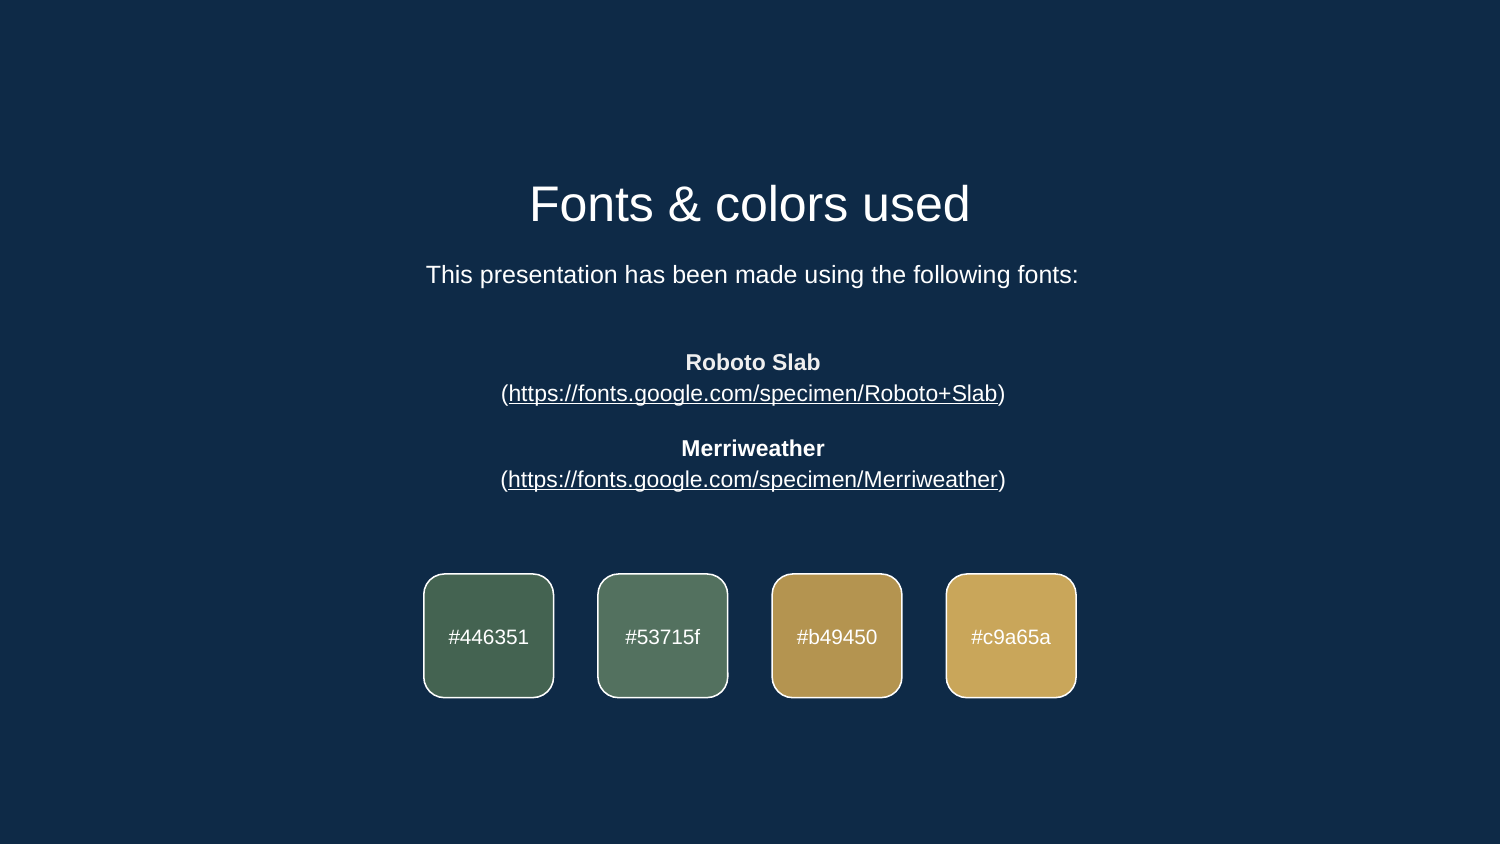

Fonts & colors used
This presentation has been made using the following fonts:

Roboto Slab
(https://fonts.google.com/specimen/Roboto+Slab)

Merriweather
(https://fonts.google.com/specimen/Merriweather)

#446351
#53715f
#b49450
#c9a65a